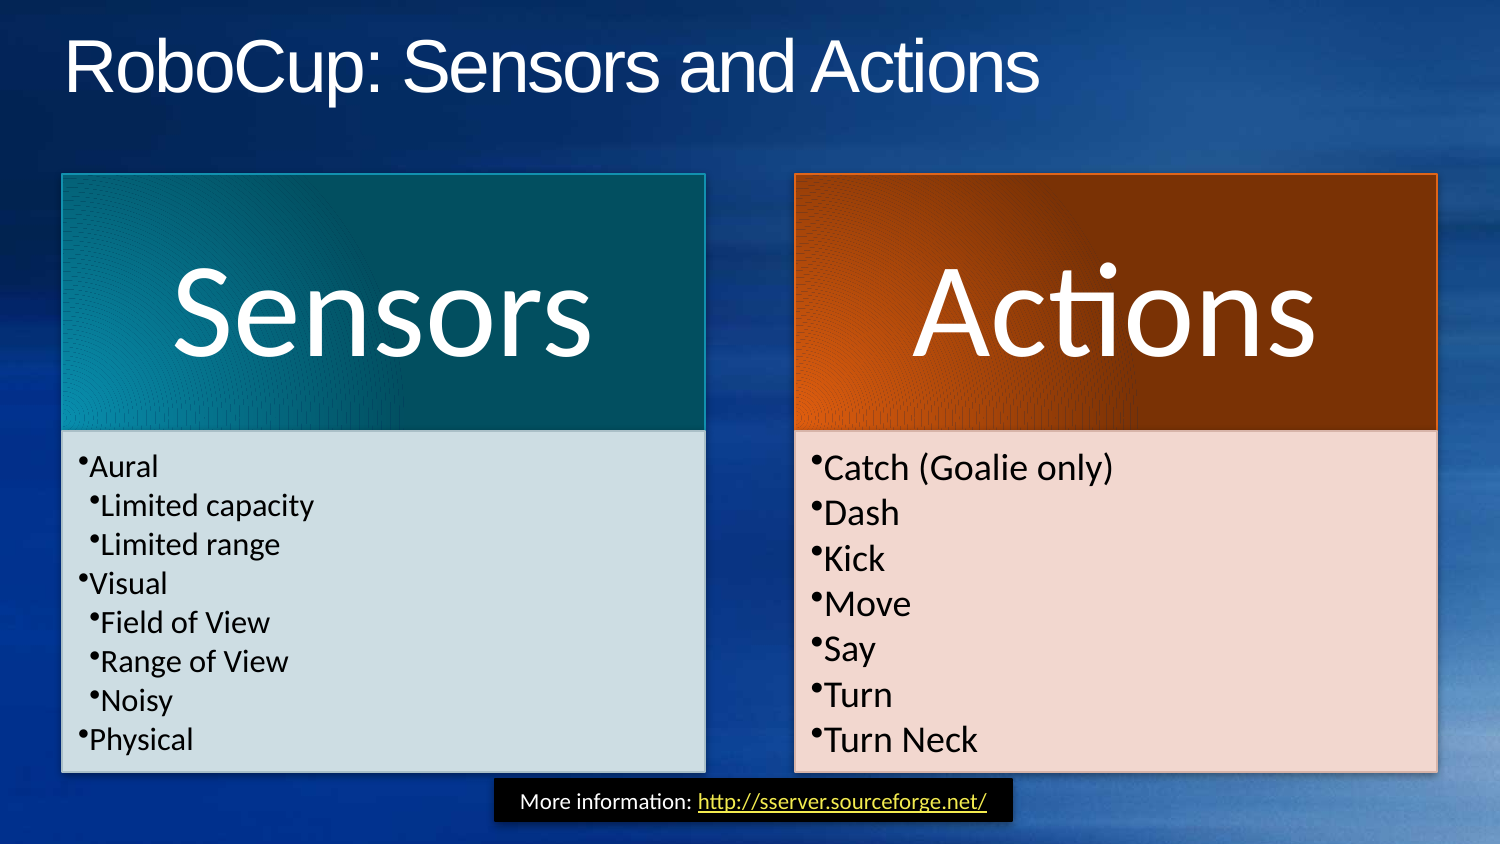

# RoboCup: Sensors and Actions
Sensors
Aural
Visual
Physical
Actions
Catch (Goalie only)
Dash
Kick
Move
Say
Turn
Turn Neck
Limited capacity
Limited range
Field of View
Range of View
Noisy
More information: http://sserver.sourceforge.net/